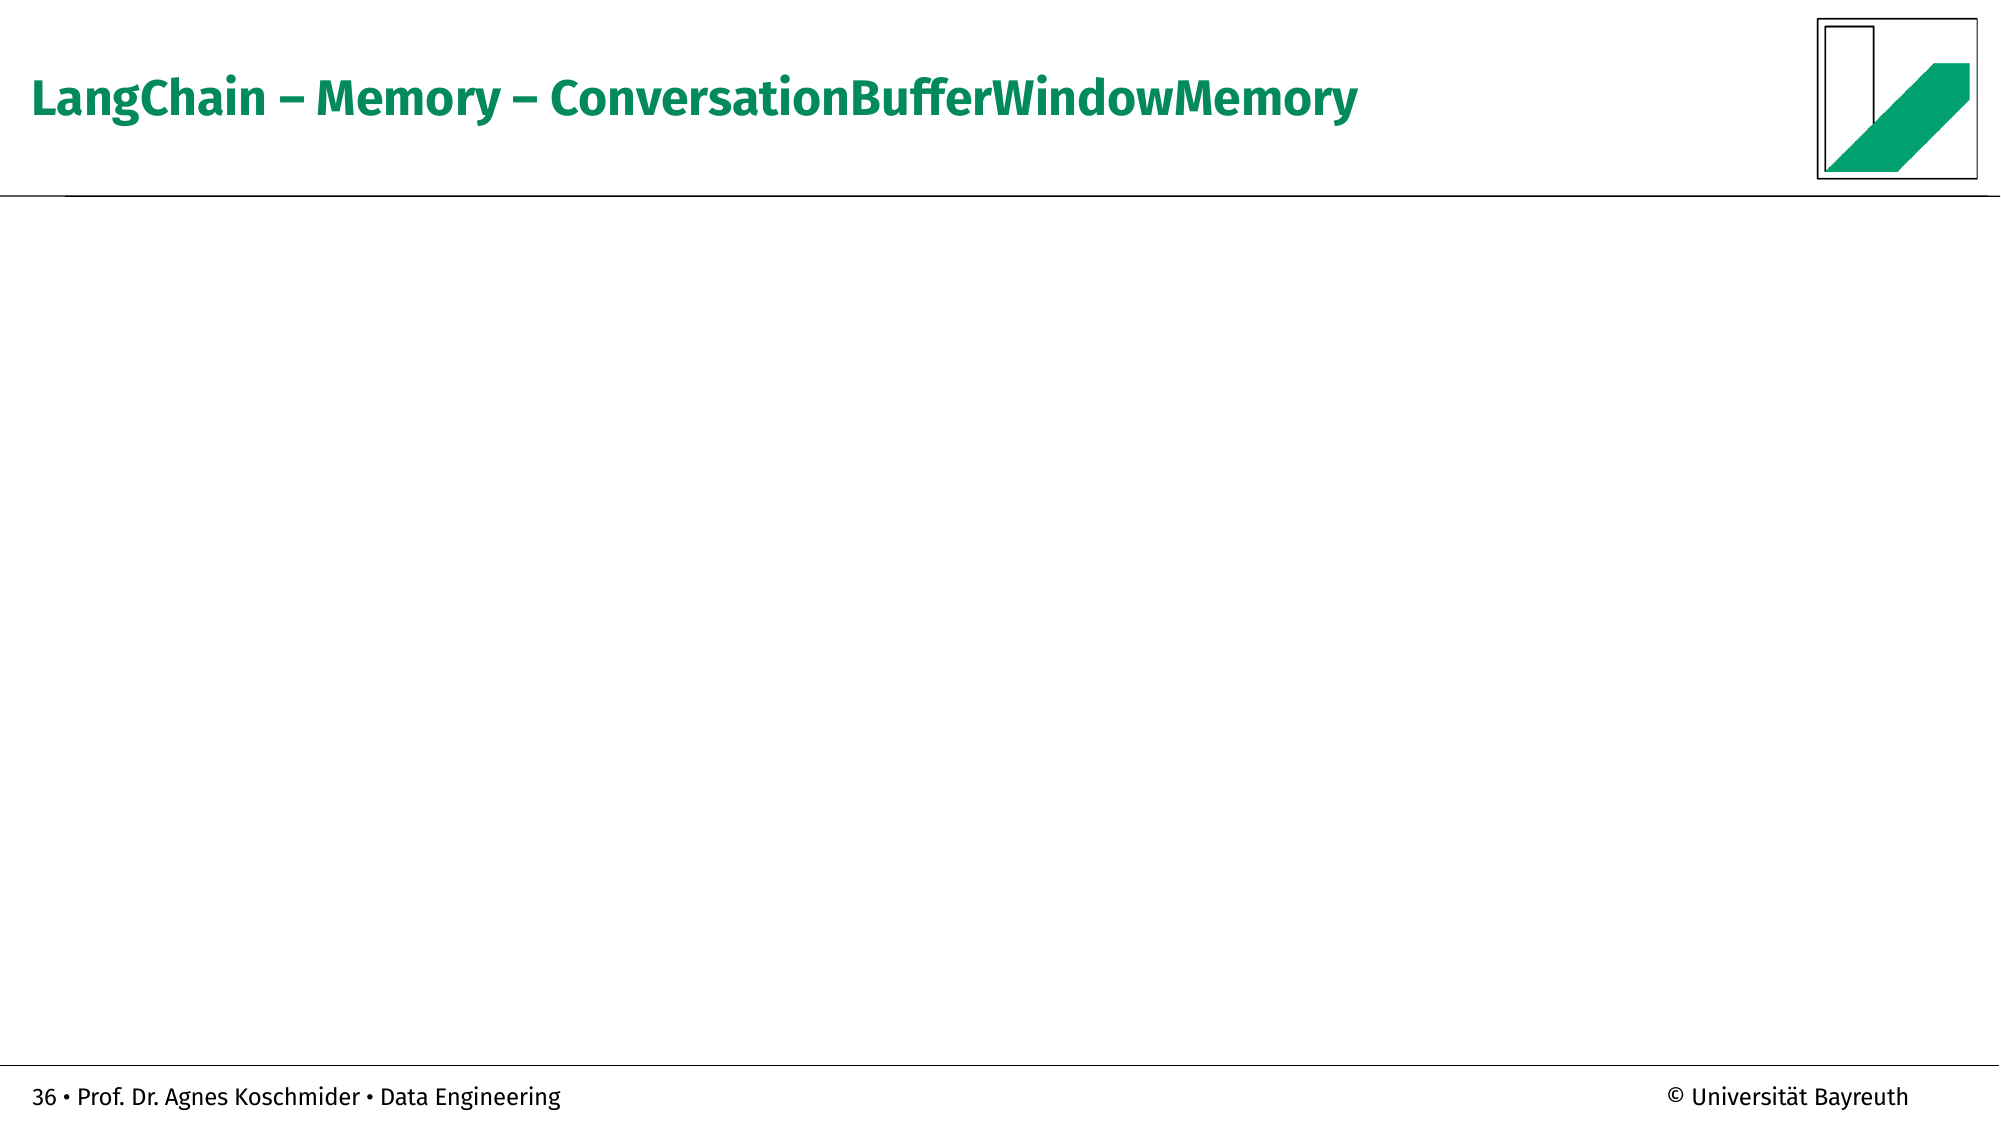

# LangChain – Memory – ConversationBufferWindowMemory

36 • Prof. Dr. Agnes Koschmider • Data Engineering
© Universität Bayreuth